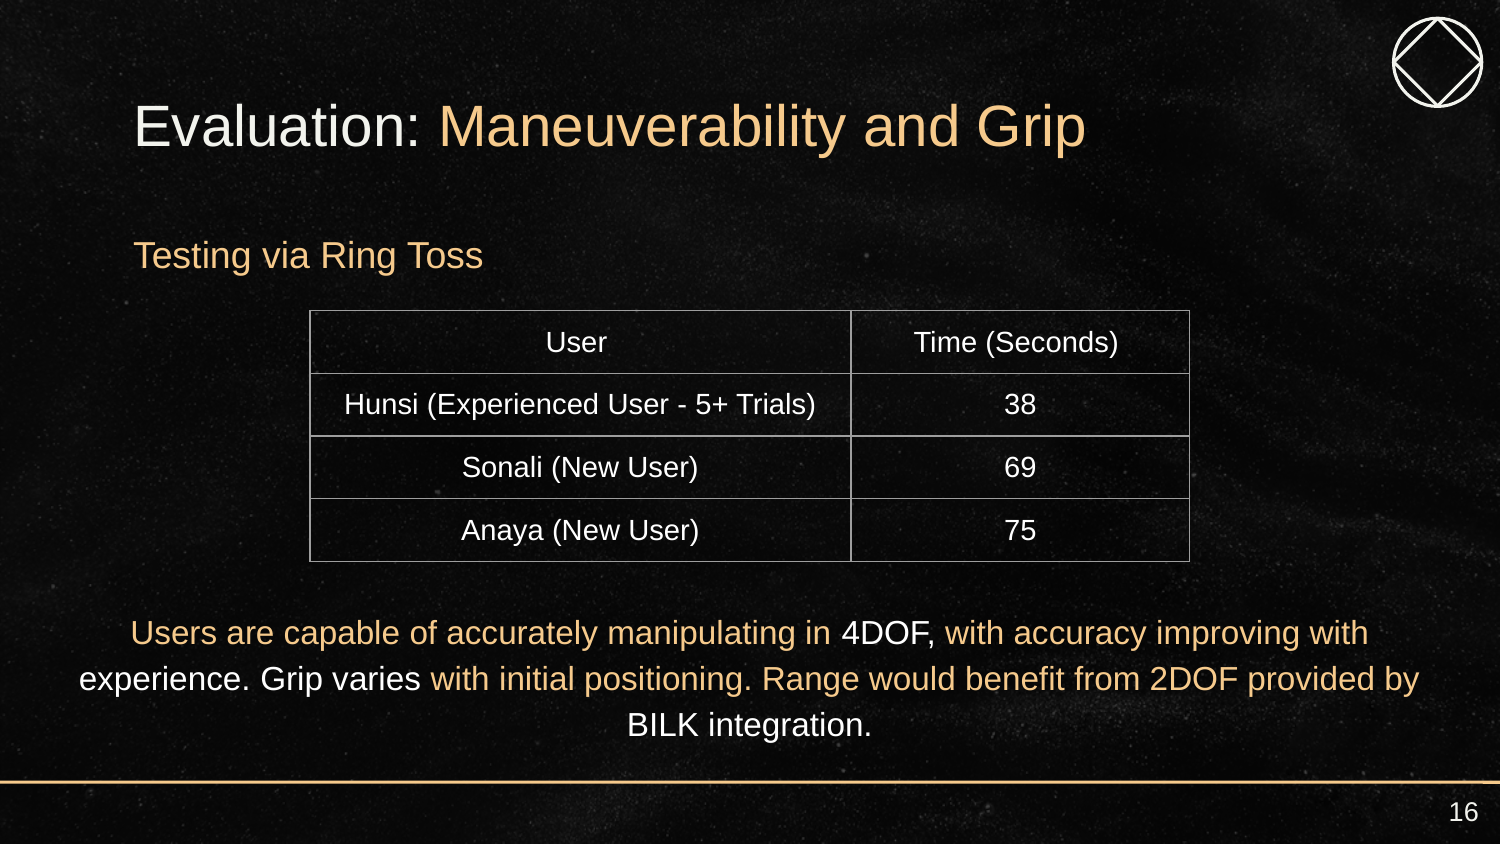

# Evaluation: Maneuverability and Grip

Testing via Ring Toss
| User | Time (Seconds) |
| --- | --- |
| Hunsi (Experienced User - 5+ Trials) | 38 |
| Sonali (New User) | 69 |
| Anaya (New User) | 75 |
Users are capable of accurately manipulating in 4DOF, with accuracy improving with experience. Grip varies with initial positioning. Range would benefit from 2DOF provided by BILK integration.
16